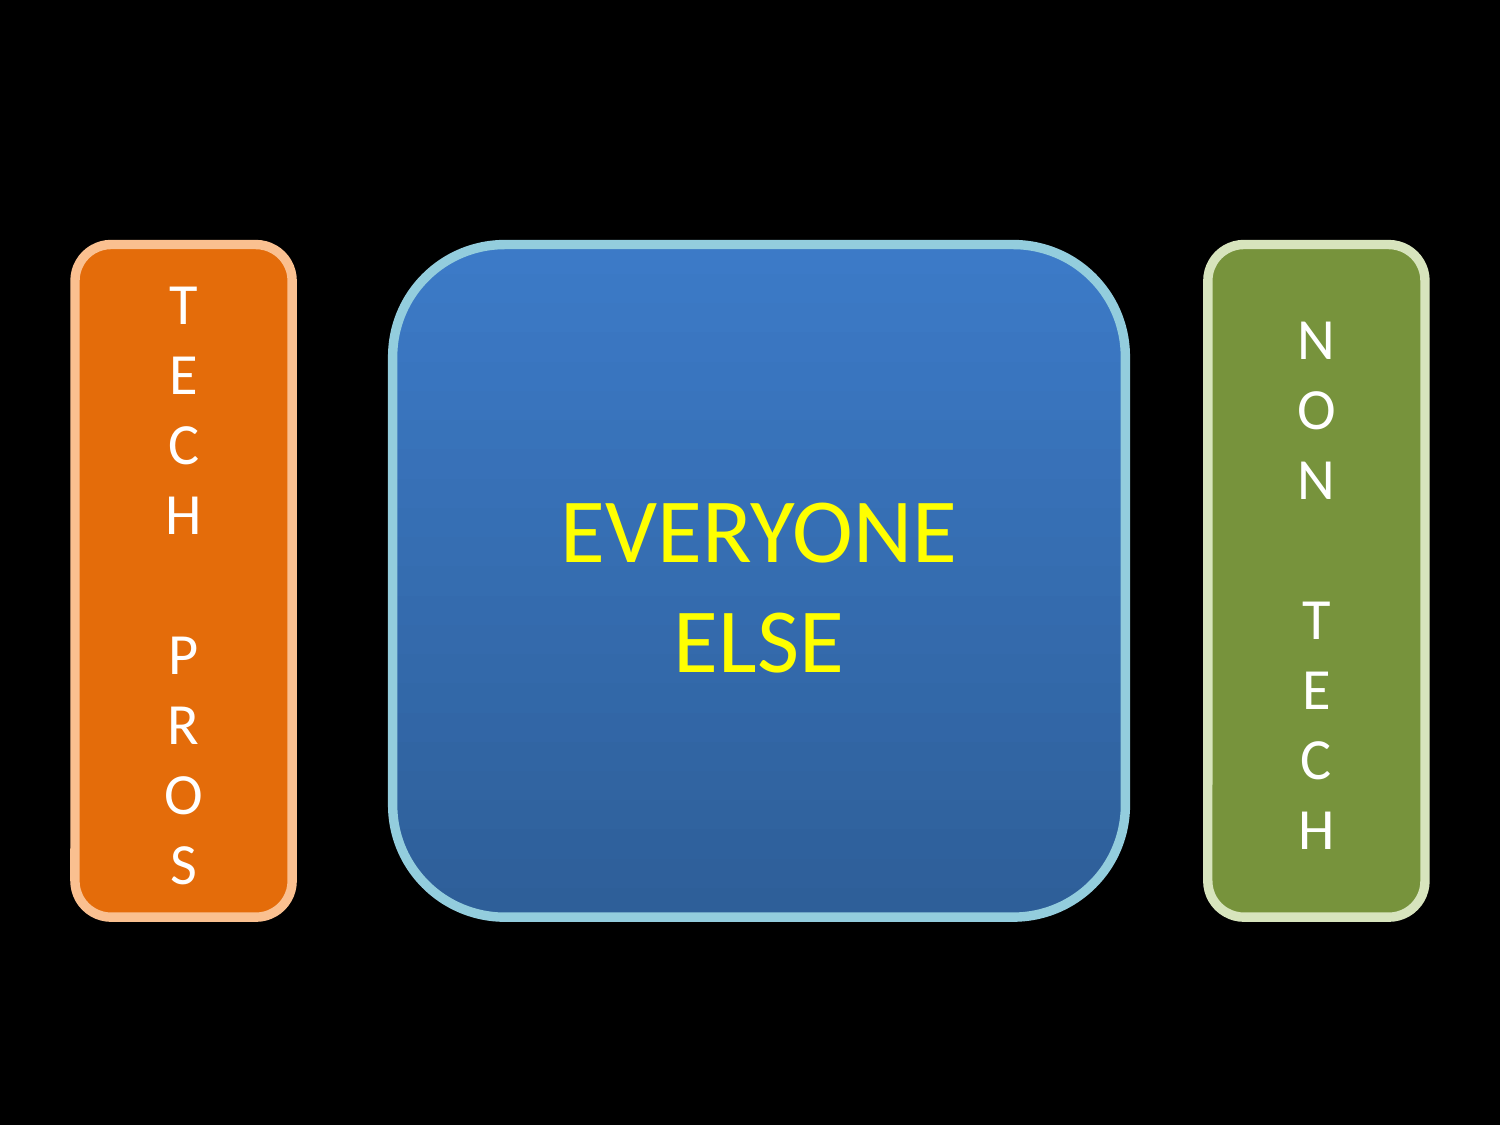

T
E
C
H

P
R
O
S
EVERYONE
ELSE
N
O
N

T
E
C
H